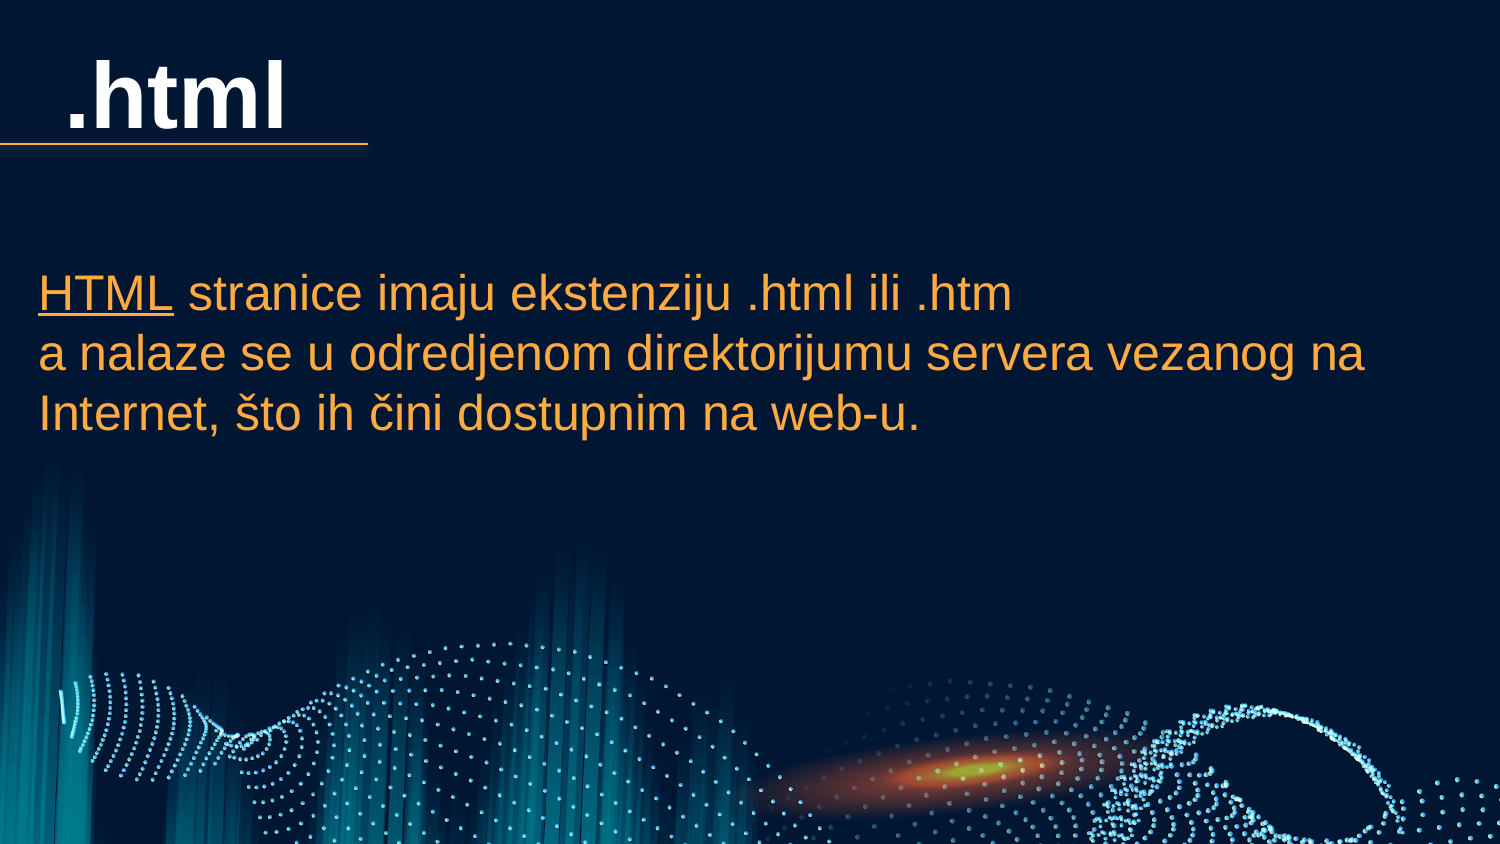

# .html
HTML stranice imaju ekstenziju .html ili .htm
a nalaze se u odredjenom direktorijumu servera vezanog na Internet, što ih čini dostupnim na web-u.